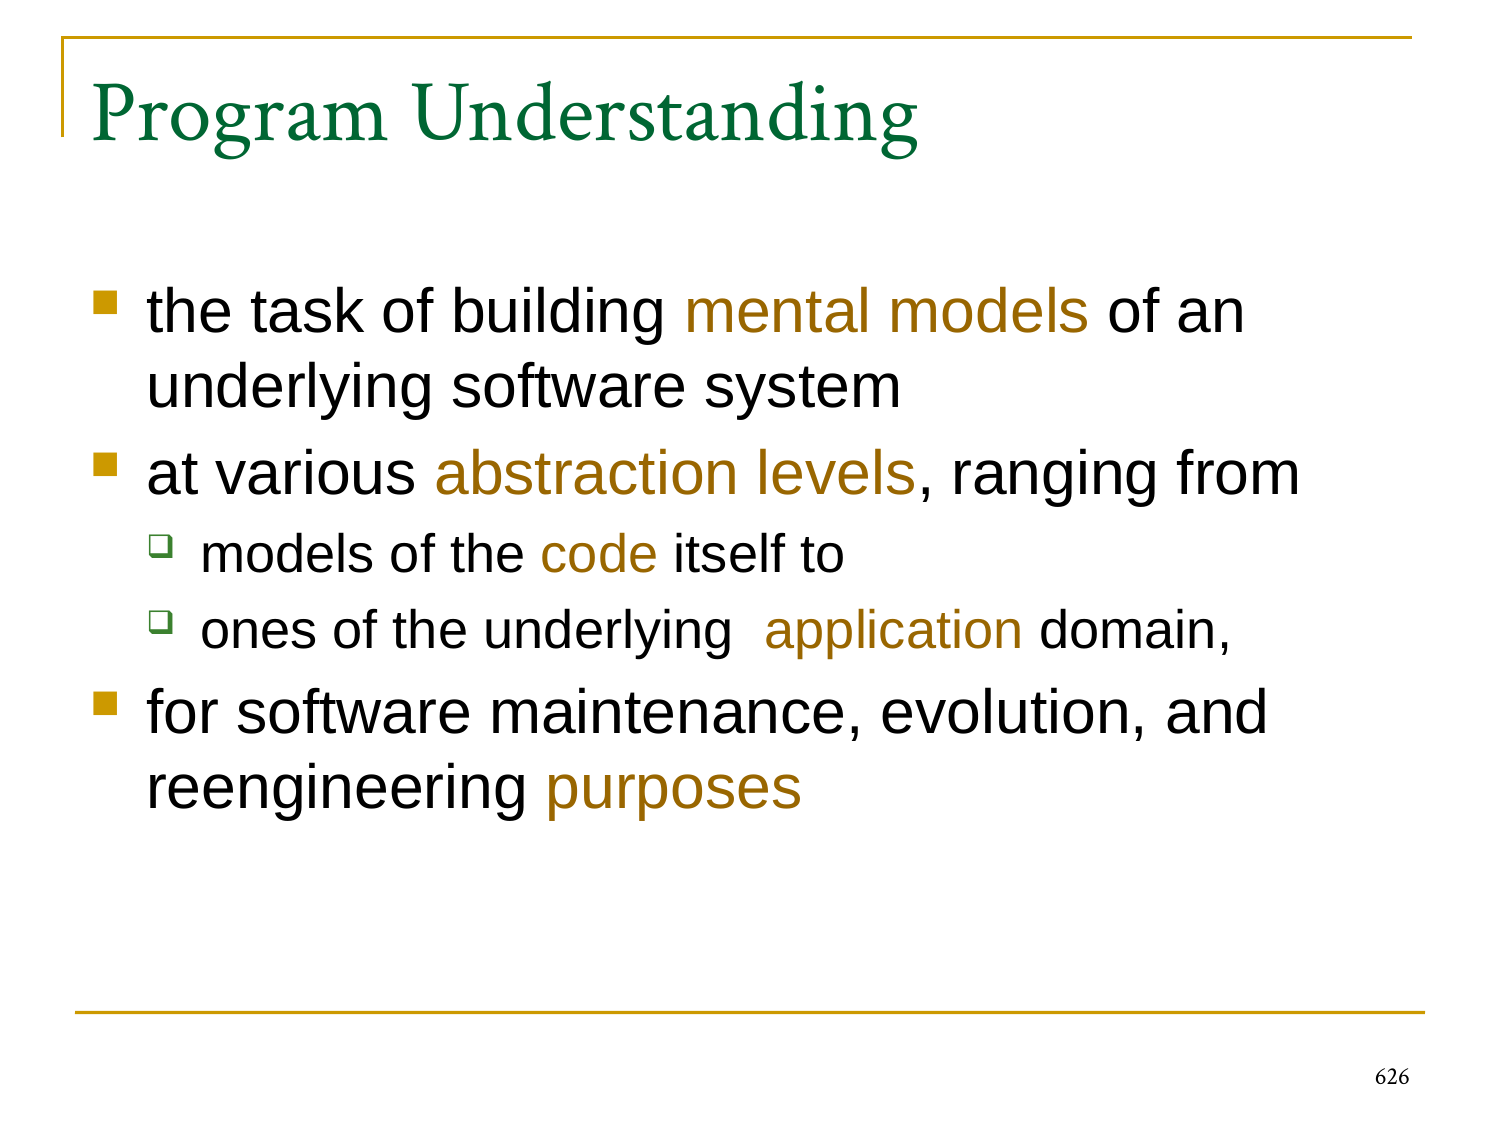

# Program Understanding
the task of building mental models of an underlying software system
at various abstraction levels, ranging from
models of the code itself to
ones of the underlying  application domain,
for software maintenance, evolution, and reengineering purposes
626